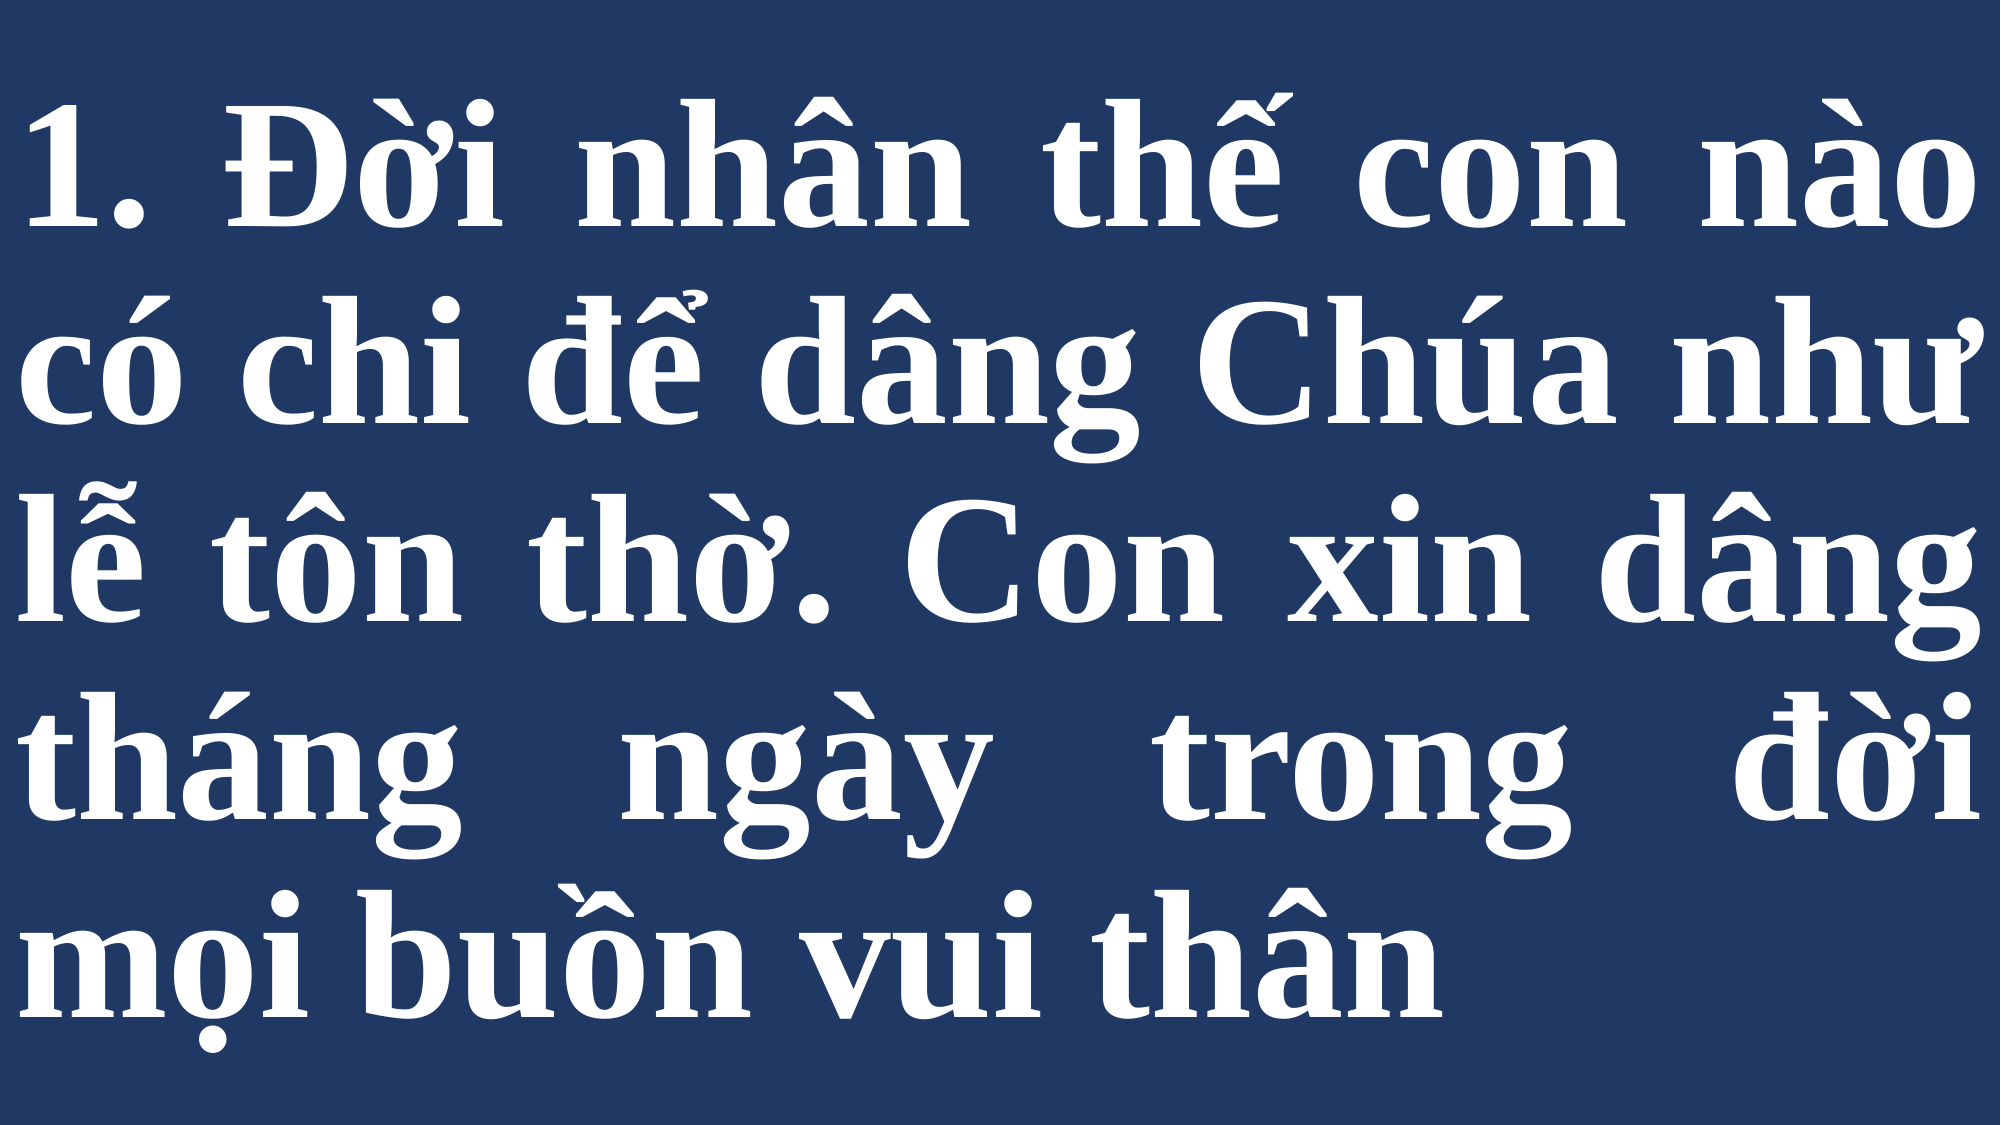

# 1. Đời nhân thế con nào có chi để dâng Chúa như lễ tôn thờ. Con xin dâng tháng ngày trong đời mọi buồn vui thân